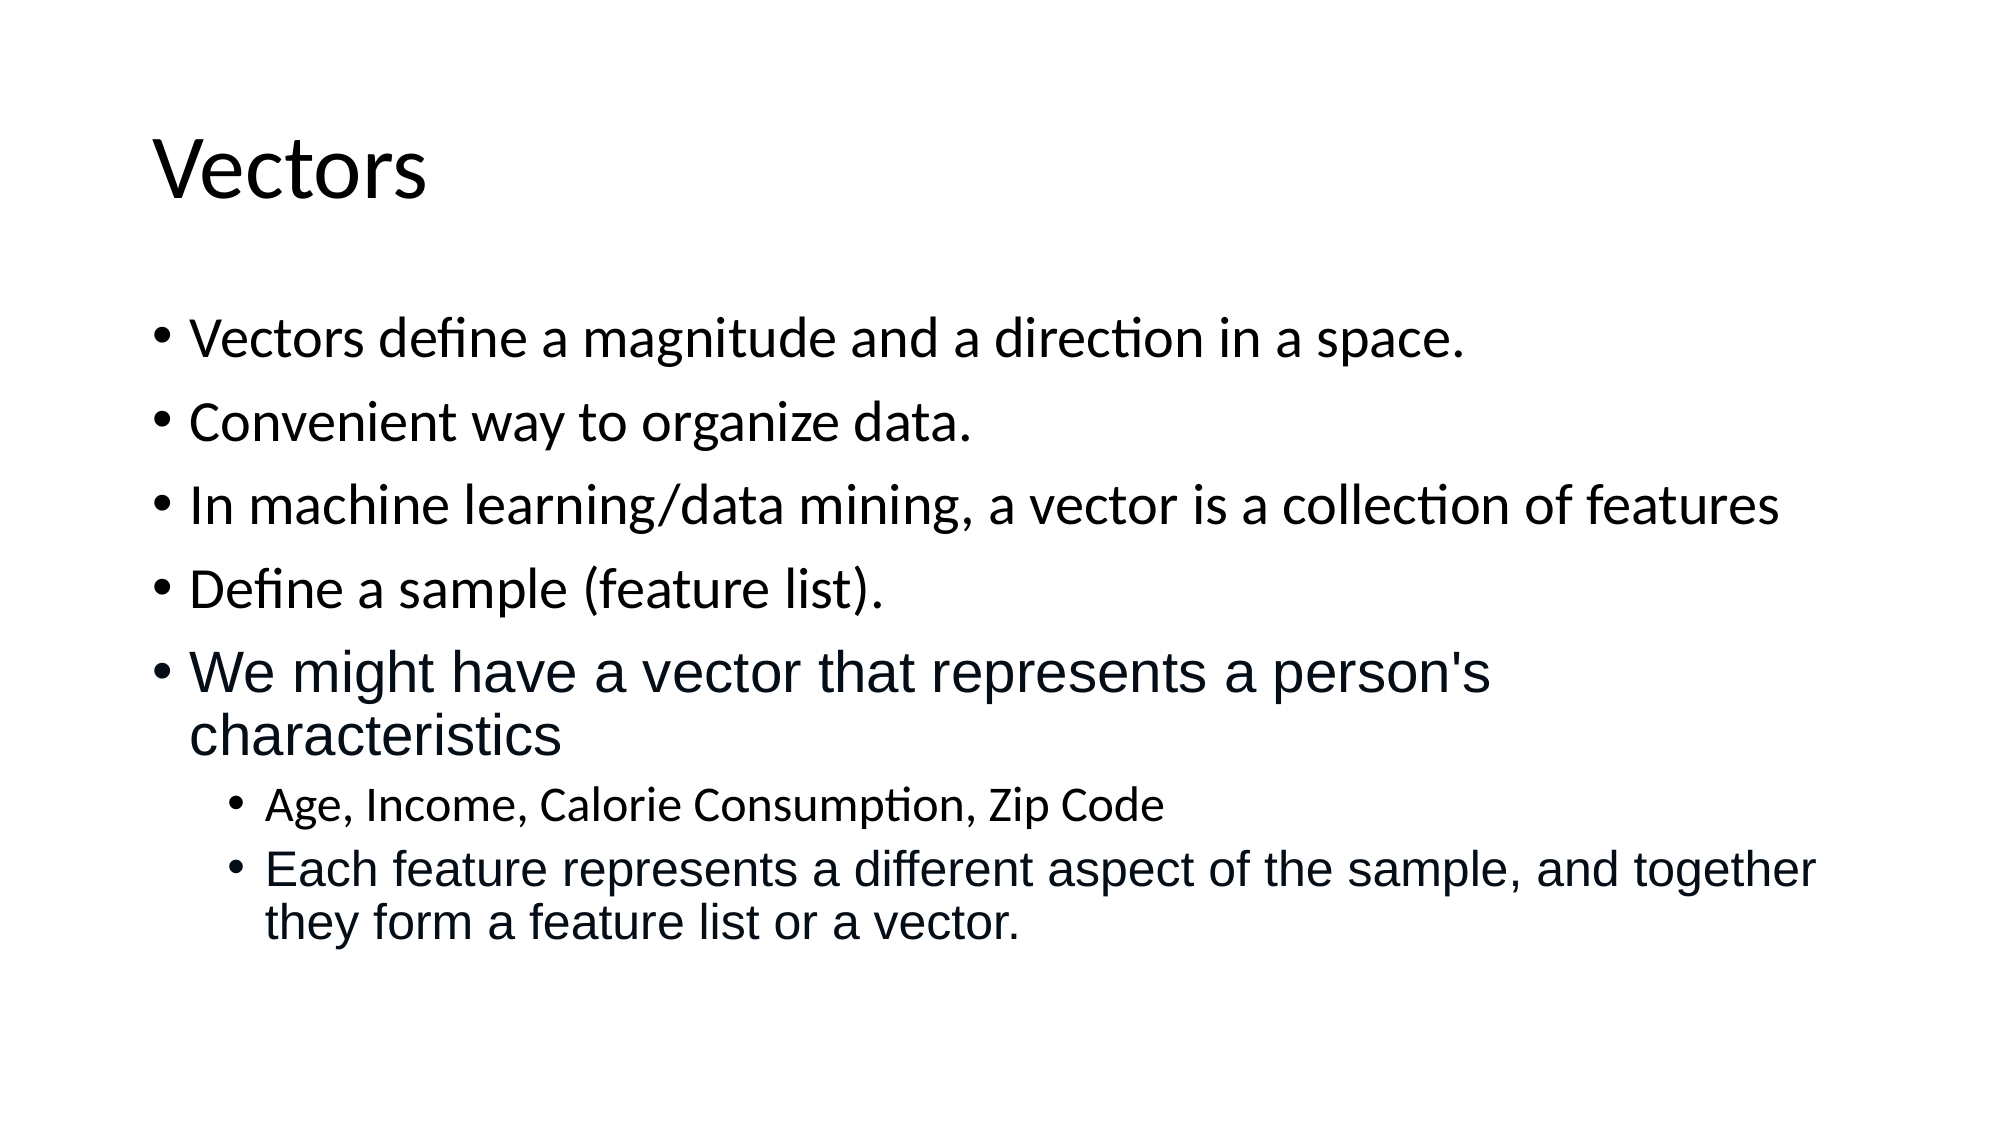

# Vectors
Vectors define a magnitude and a direction in a space.
Convenient way to organize data.
In machine learning/data mining, a vector is a collection of features
Define a sample (feature list).
We might have a vector that represents a person's characteristics
Age, Income, Calorie Consumption, Zip Code
Each feature represents a different aspect of the sample, and together they form a feature list or a vector.